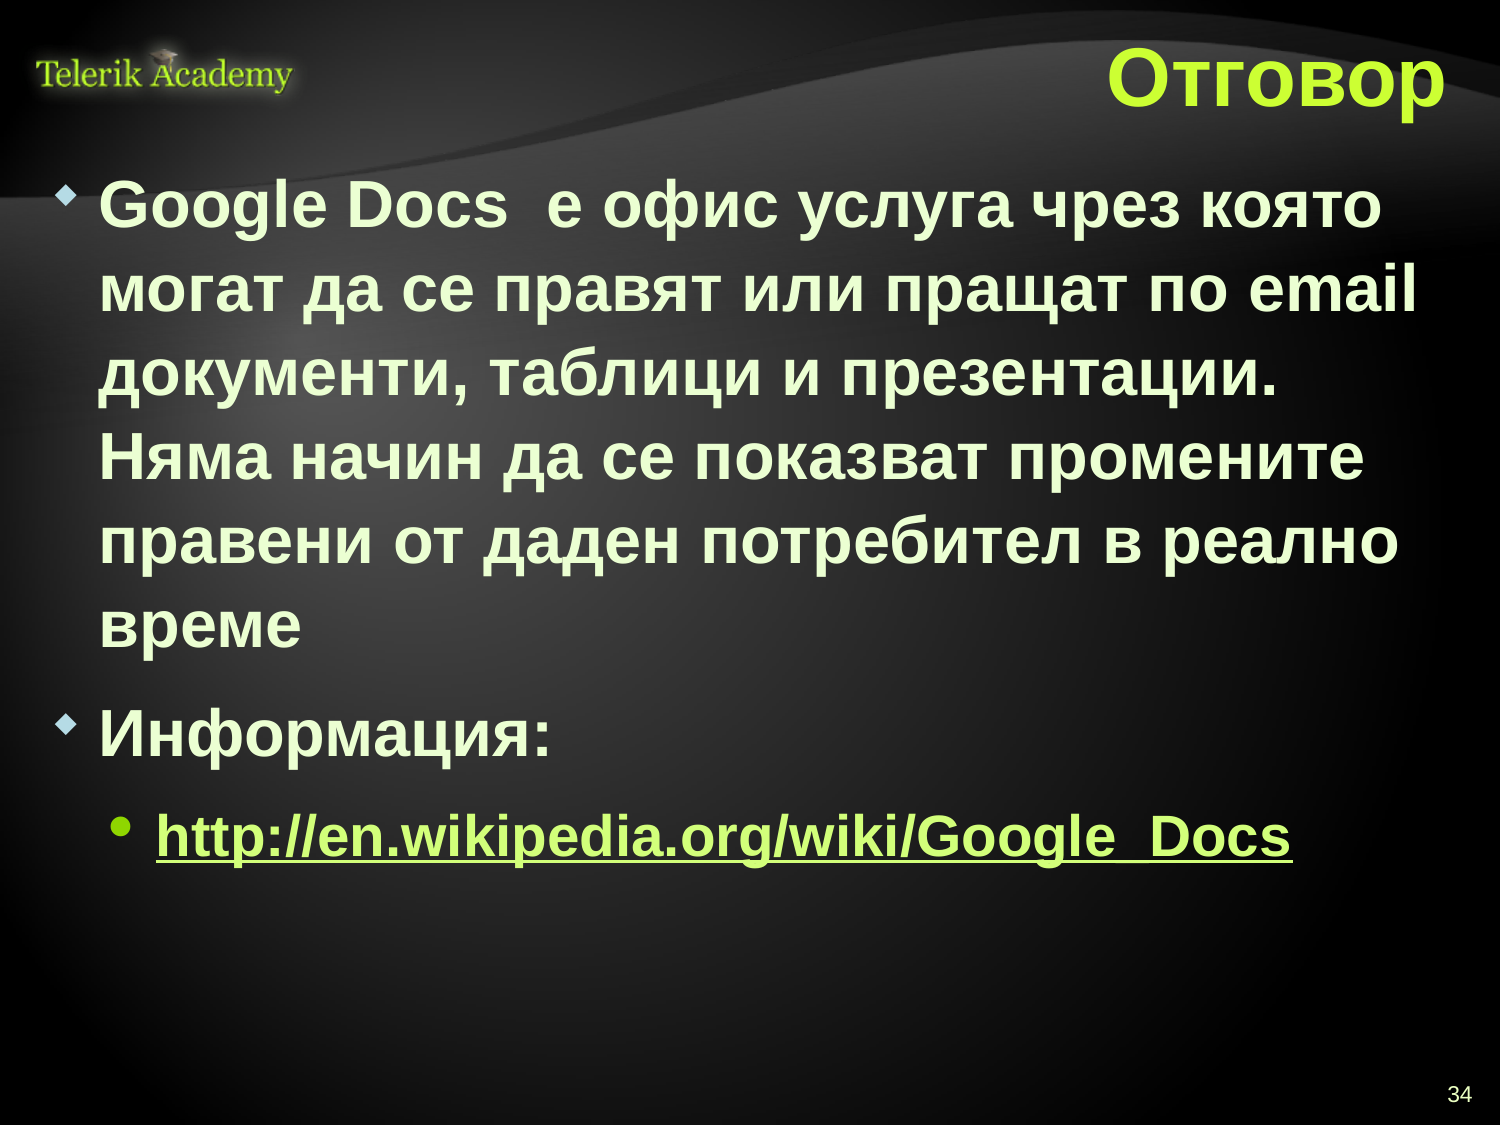

# Отговор
Google Docs  е офис услуга чрез която могат да се правят или пращат по email документи, таблици и презентации. Няма начин да се показват промените правени от даден потребител в реално време
Информация:
http://en.wikipedia.org/wiki/Google_Docs
34